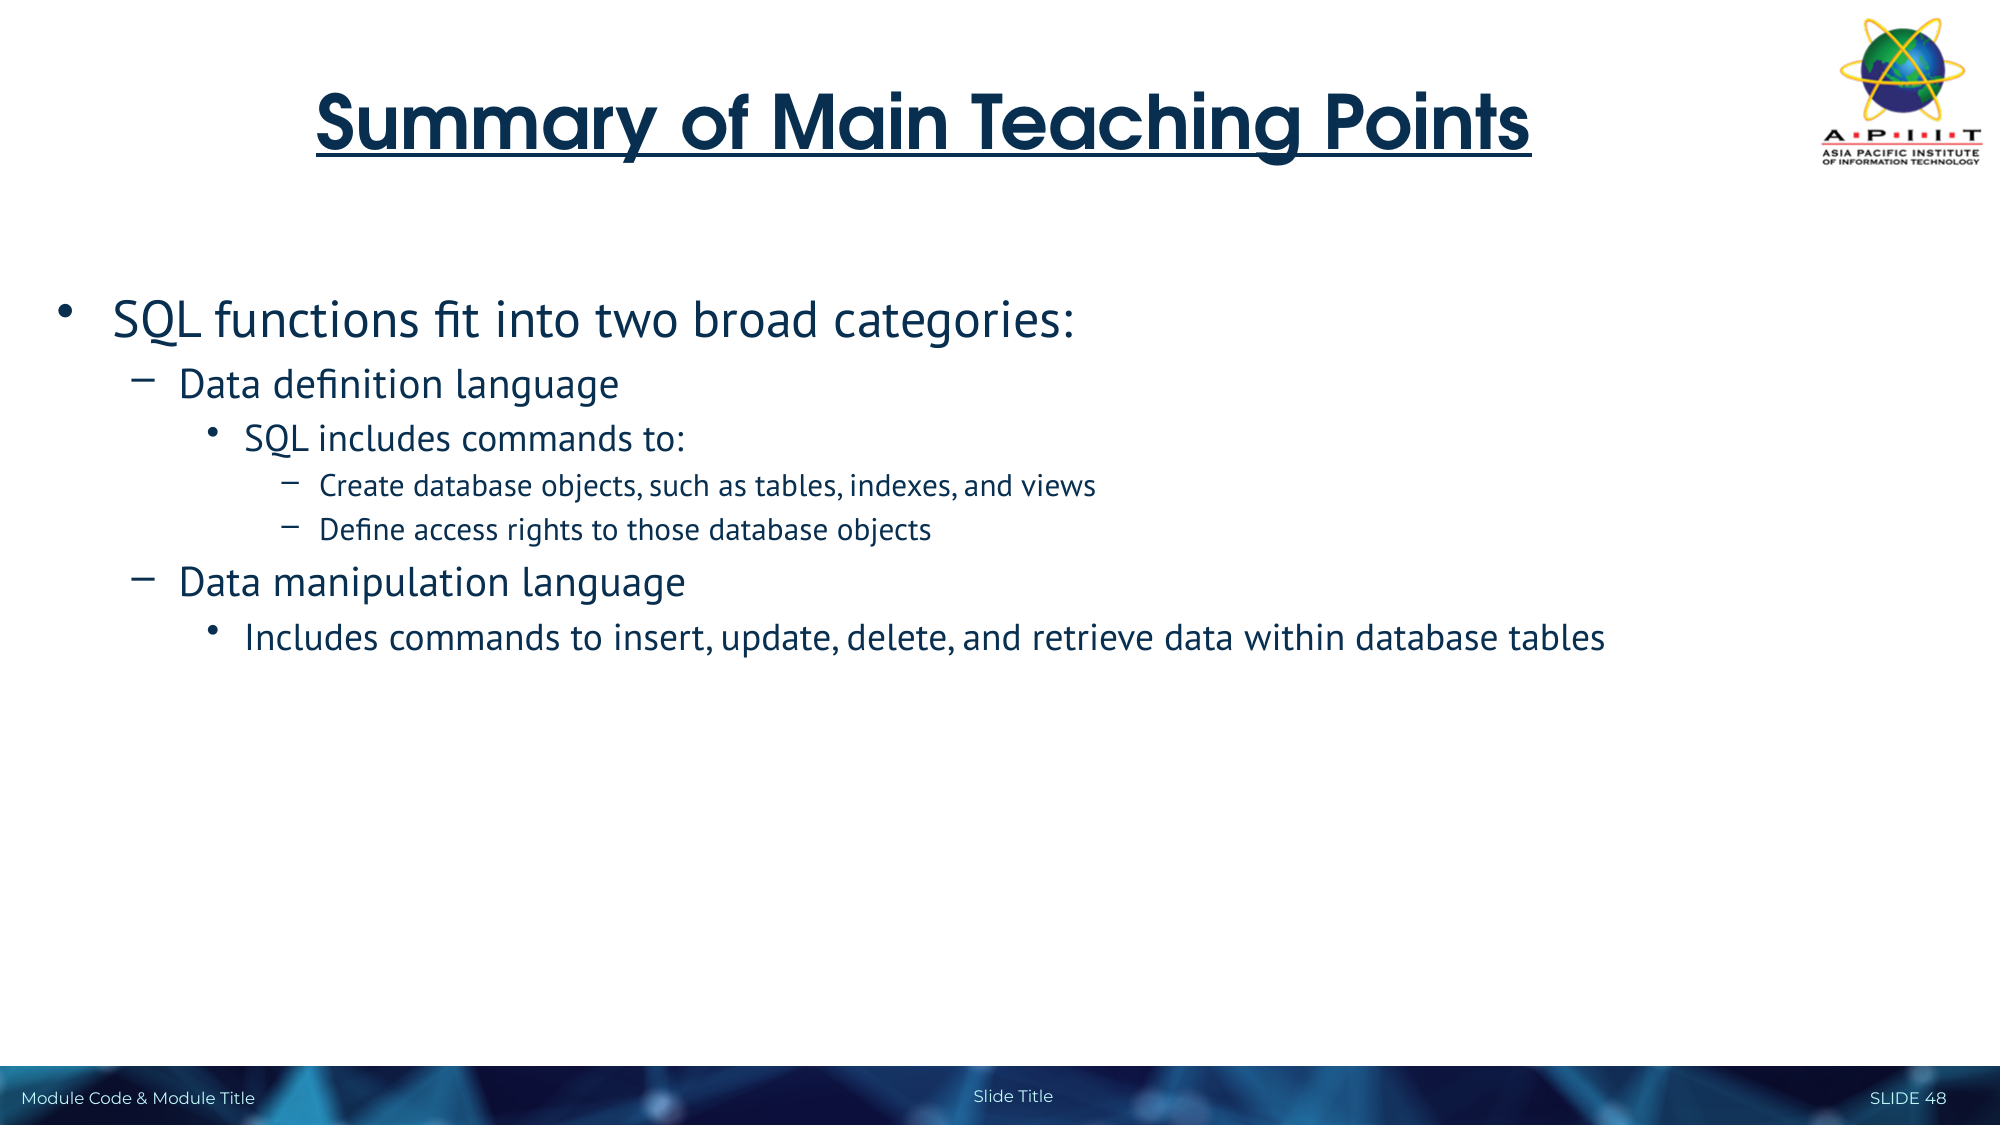

Summary of Main Teaching Points
SQL functions fit into two broad categories:
Data definition language
SQL includes commands to:
Create database objects, such as tables, indexes, and views
Define access rights to those database objects
Data manipulation language
Includes commands to insert, update, delete, and retrieve data within database tables